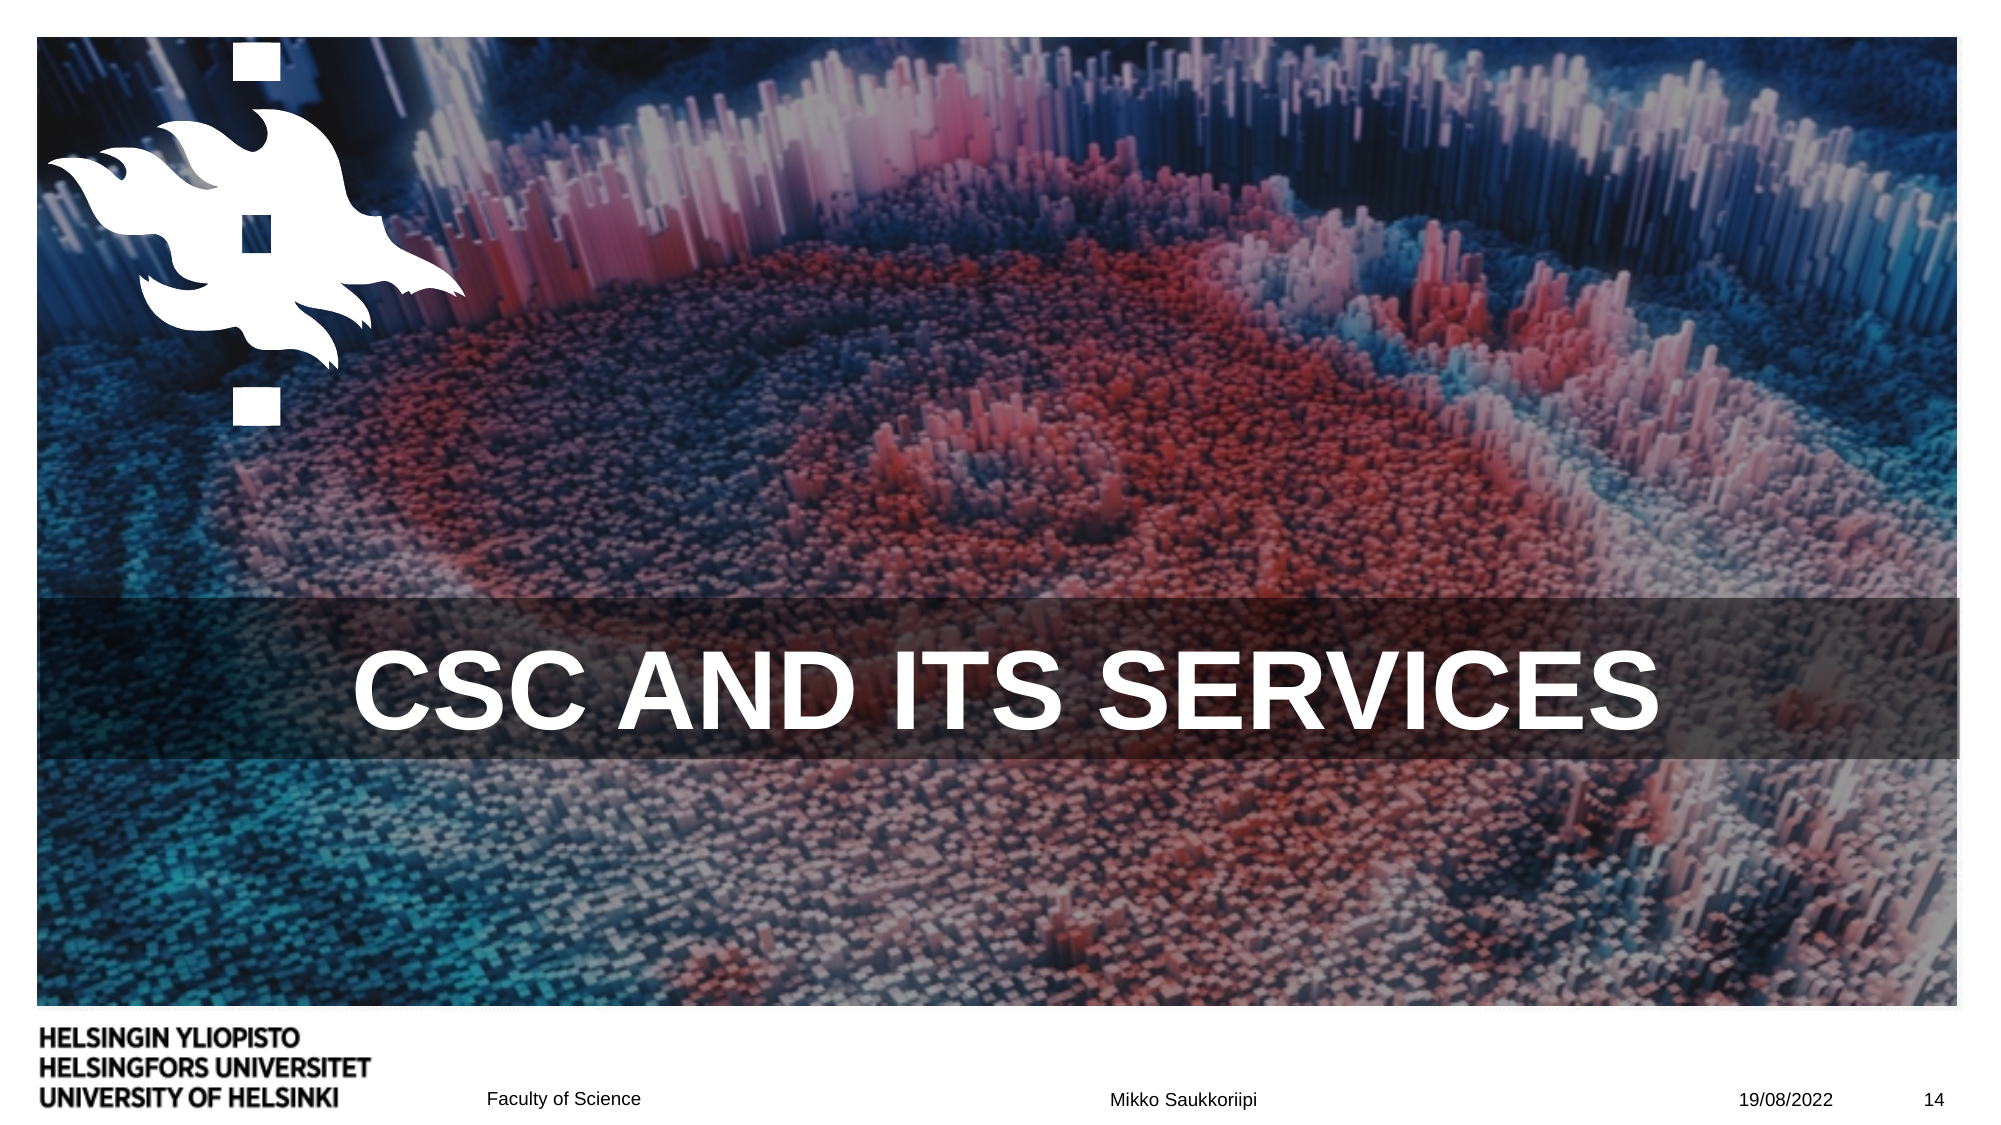

# CSC and its services

19/08/2022
14
Mikko Saukkoriipi